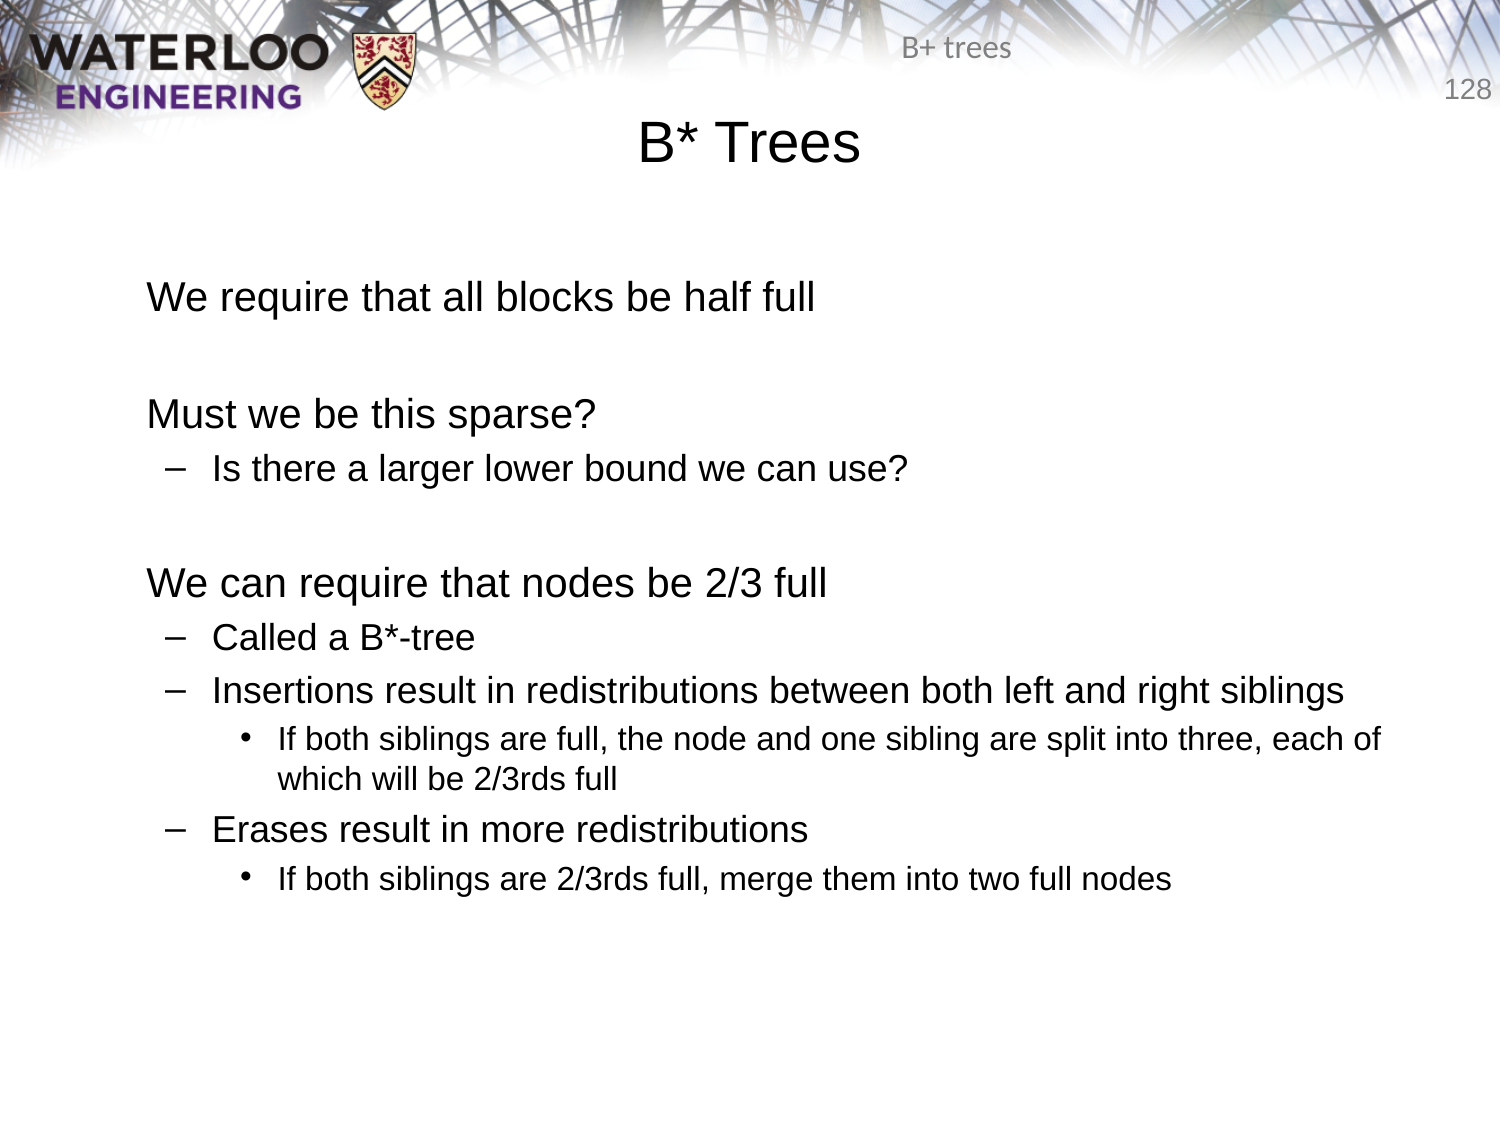

# B* Trees
	We require that all blocks be half full

	Must we be this sparse?
Is there a larger lower bound we can use?

	We can require that nodes be 2/3 full
Called a B*-tree
Insertions result in redistributions between both left and right siblings
If both siblings are full, the node and one sibling are split into three, each of which will be 2/3rds full
Erases result in more redistributions
If both siblings are 2/3rds full, merge them into two full nodes